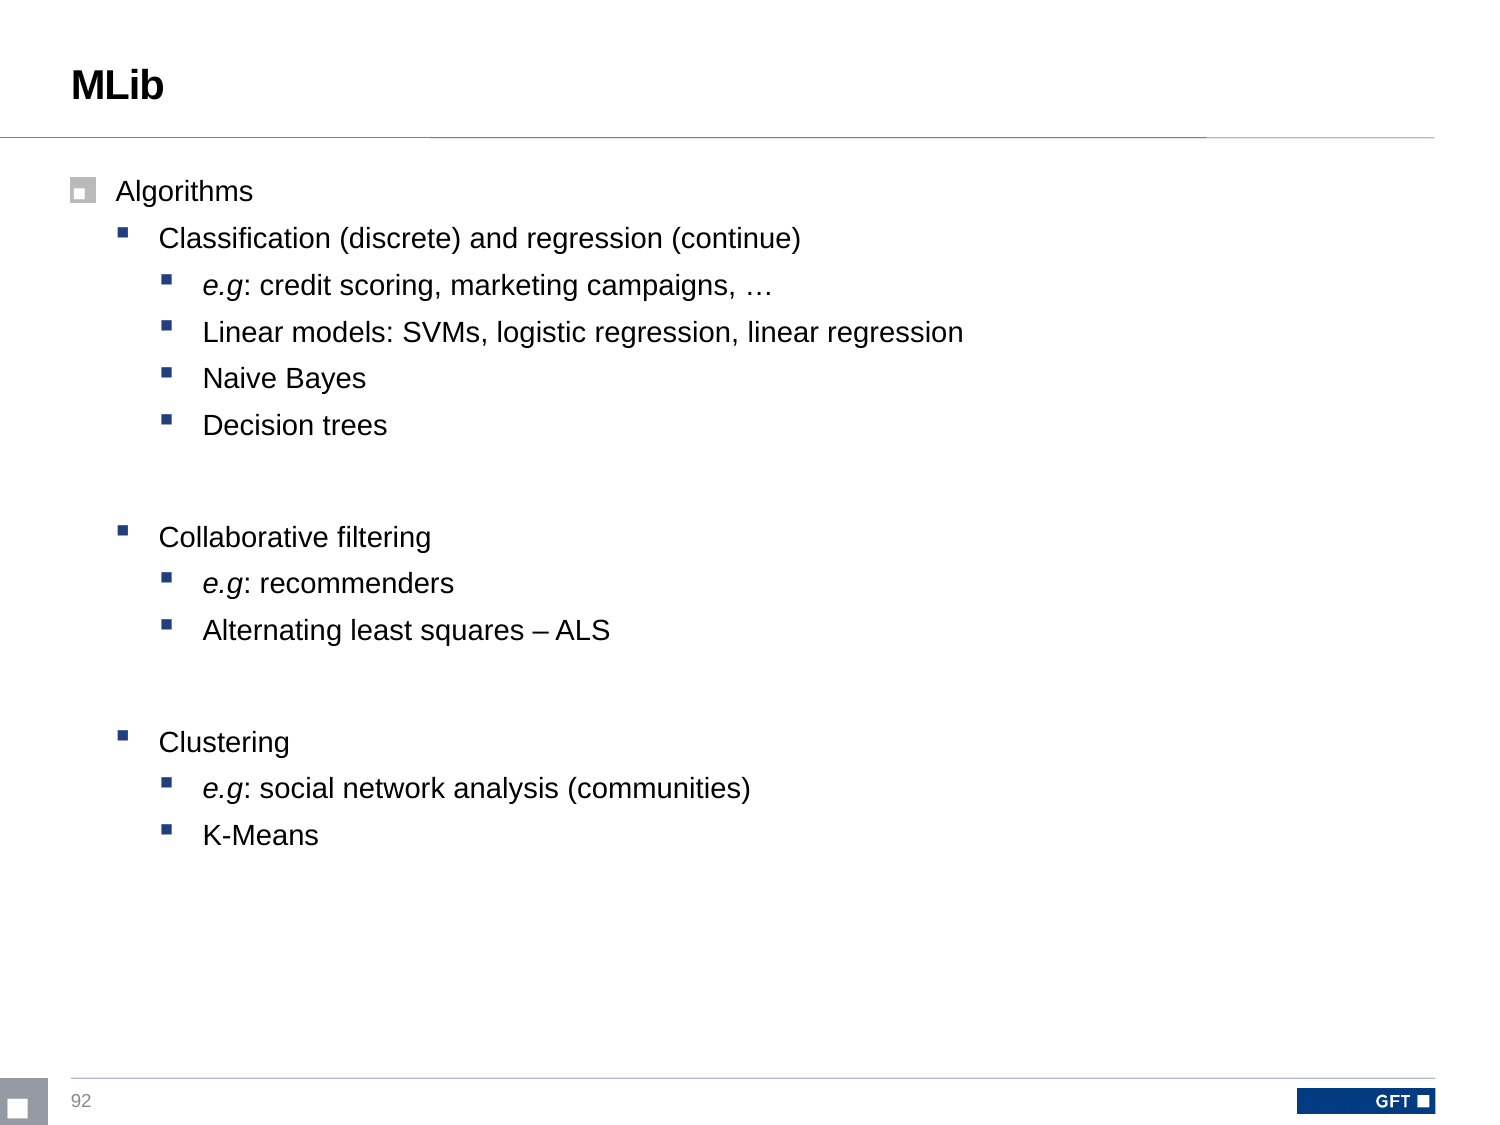

# MLib
Algorithms
Classification (discrete) and regression (continue)
e.g: credit scoring, marketing campaigns, …
Linear models: SVMs, logistic regression, linear regression
Naive Bayes
Decision trees

Collaborative filtering
e.g: recommenders
Alternating least squares – ALS

Clustering
e.g: social network analysis (communities)
K-Means

92